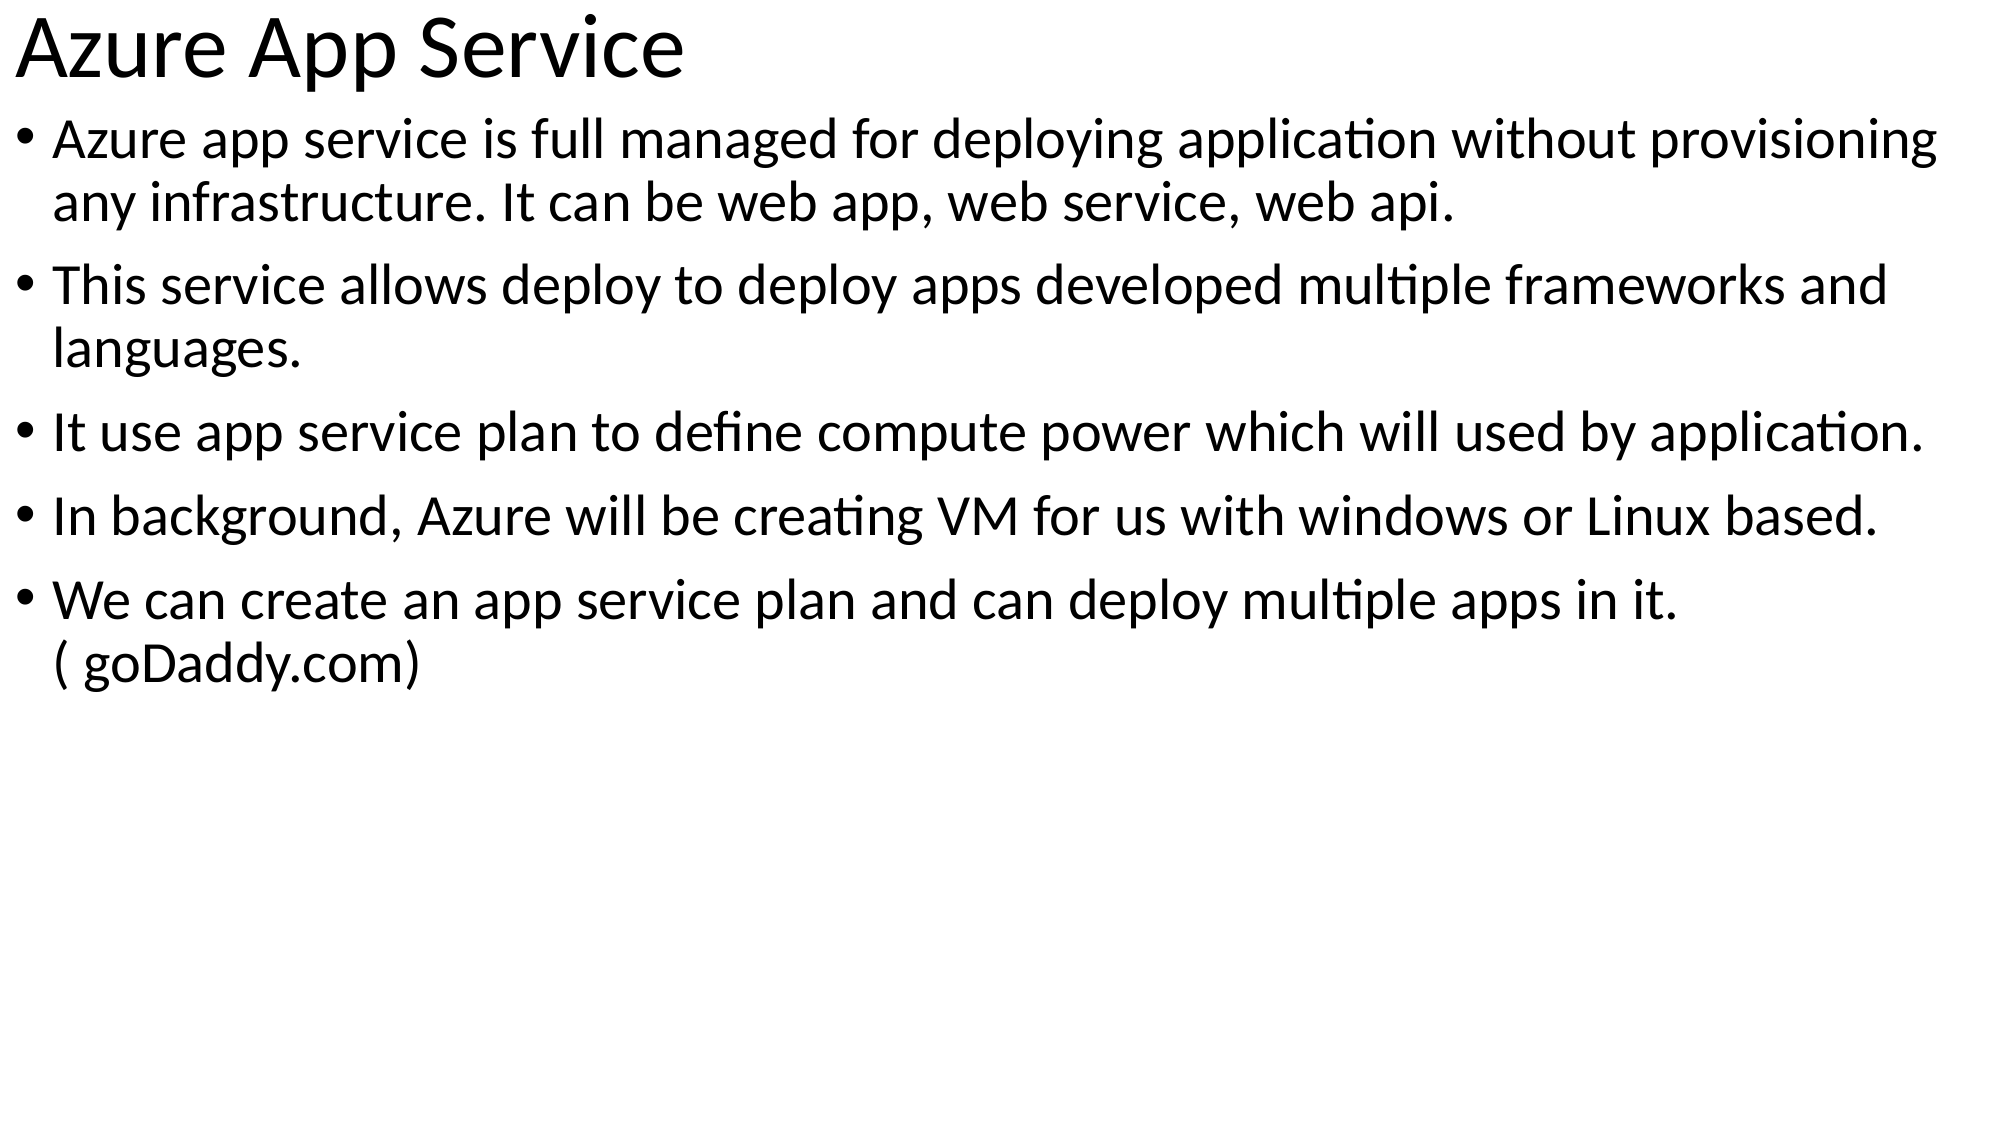

# Azure App Service
Azure app service is full managed for deploying application without provisioning any infrastructure. It can be web app, web service, web api.
This service allows deploy to deploy apps developed multiple frameworks and languages.
It use app service plan to define compute power which will used by application.
In background, Azure will be creating VM for us with windows or Linux based.
We can create an app service plan and can deploy multiple apps in it.( goDaddy.com)